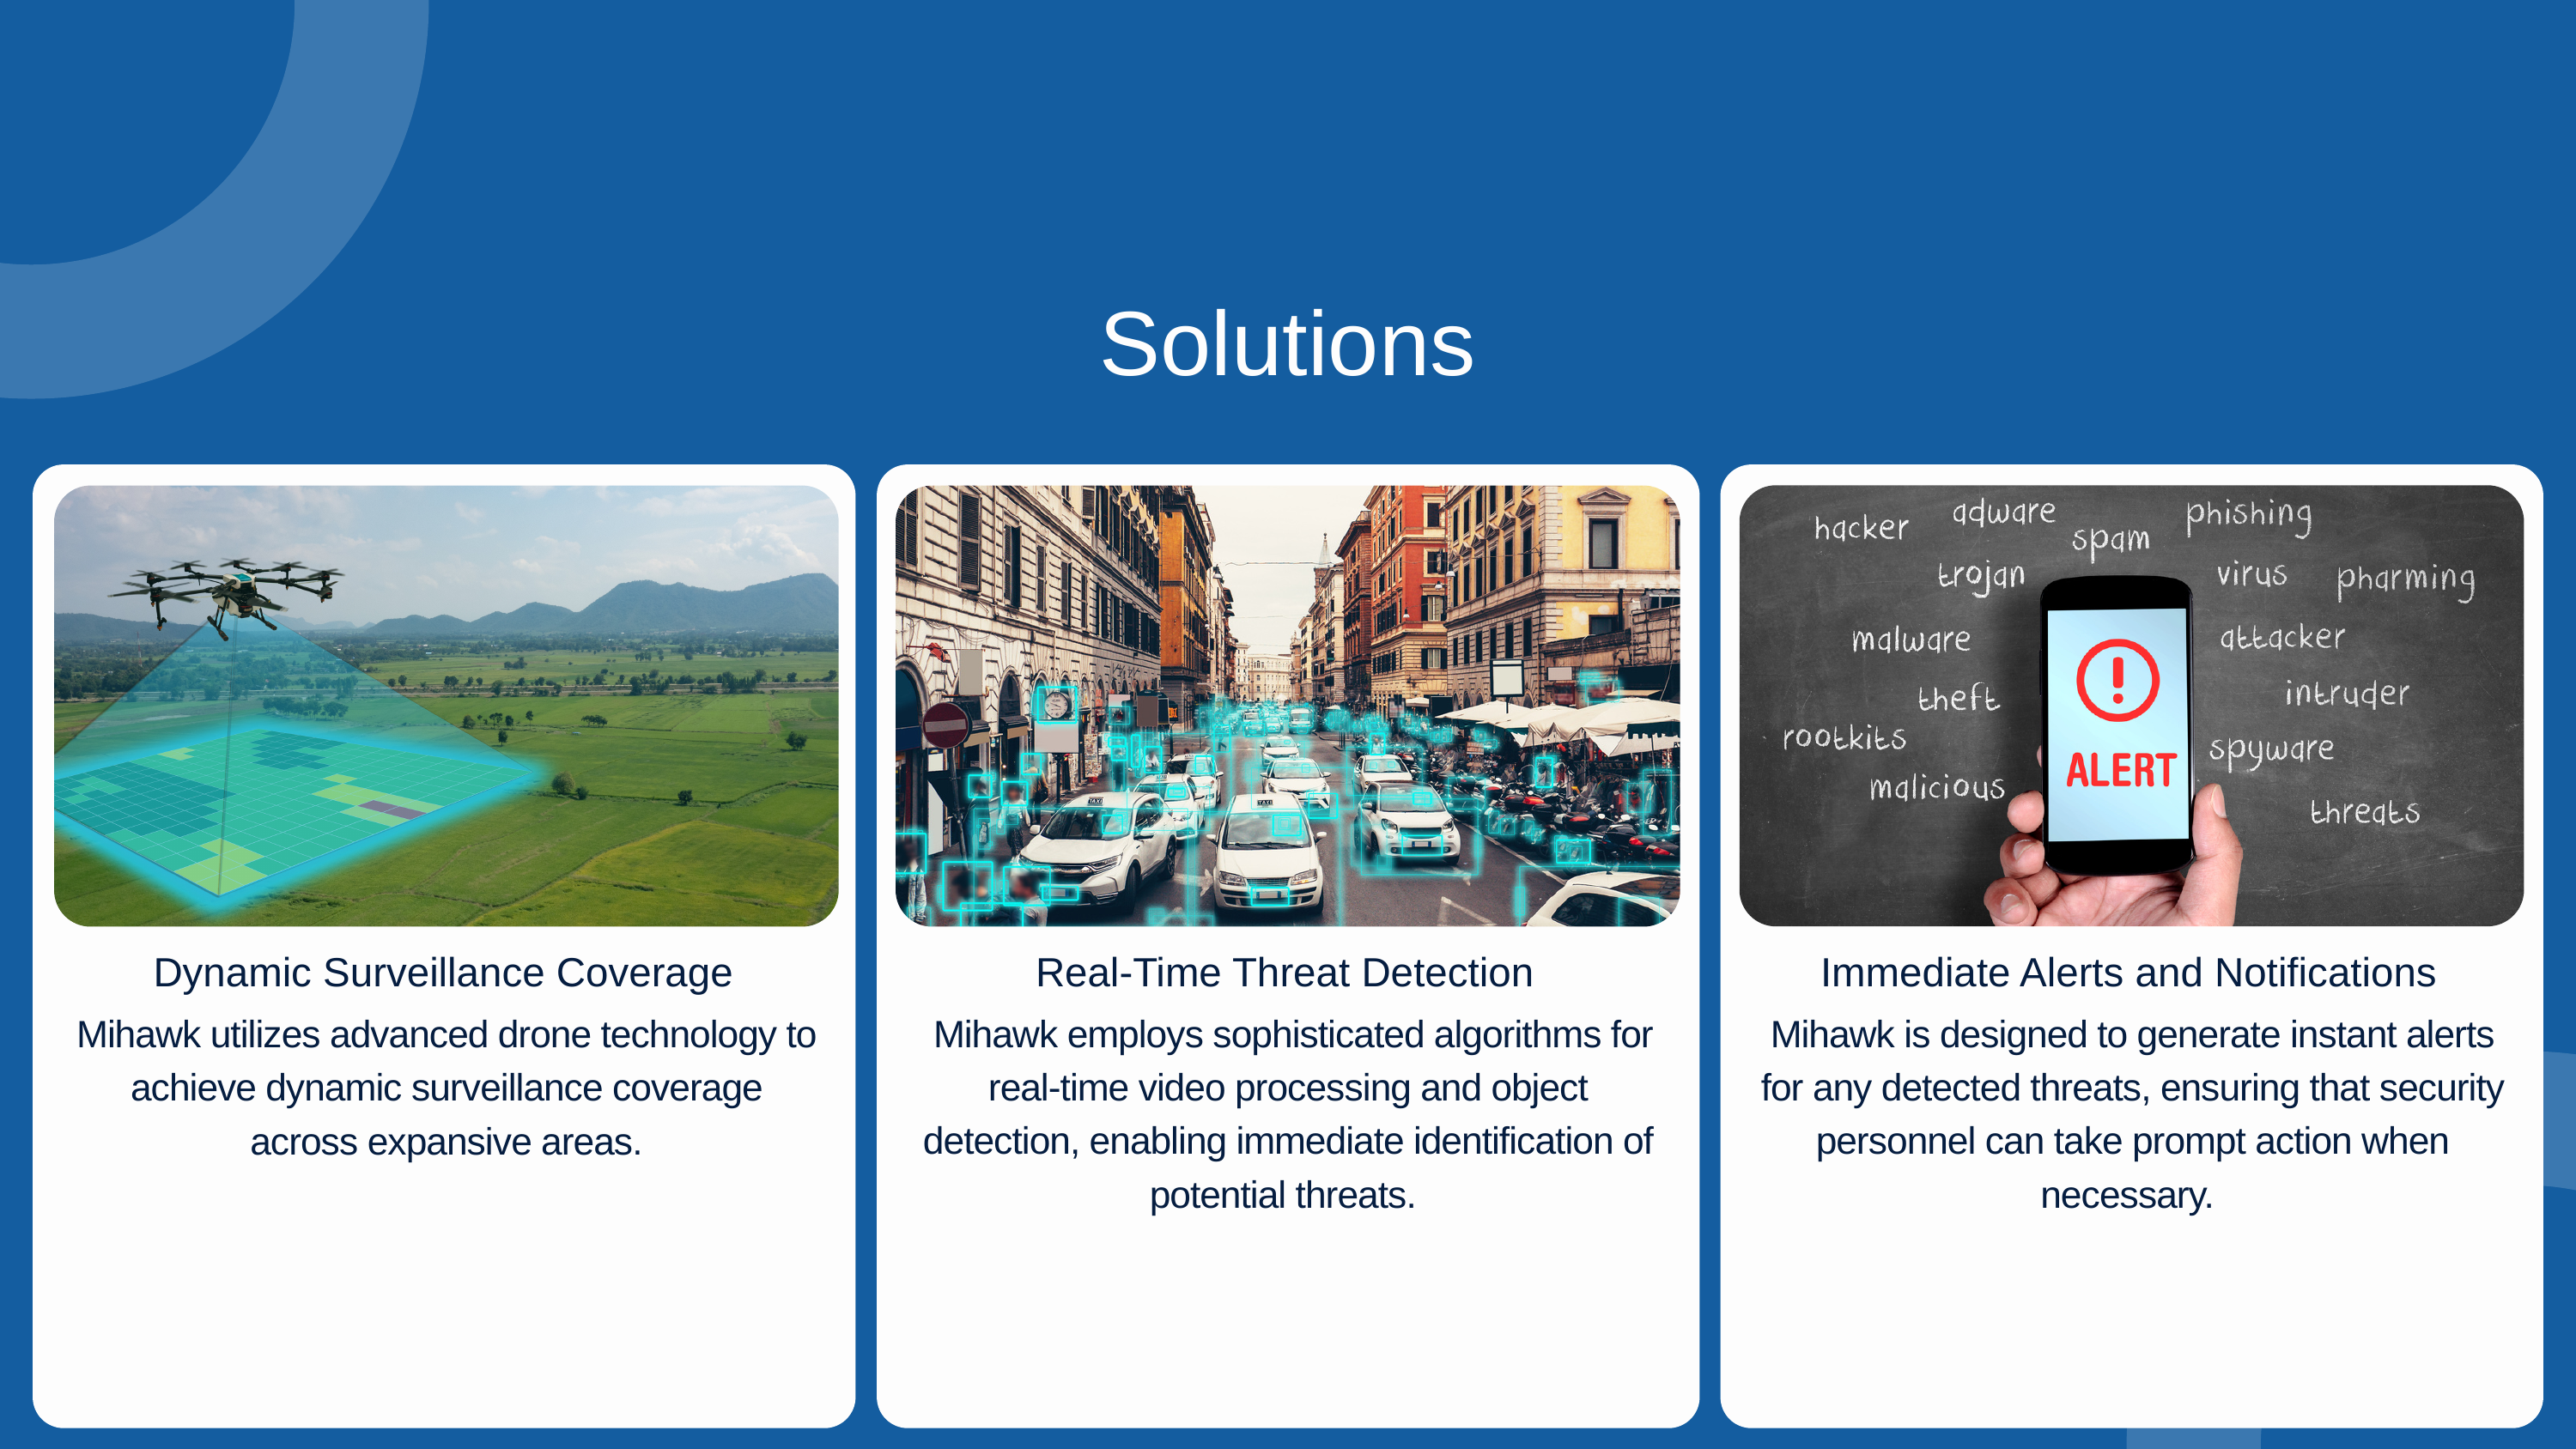

Solutions

Dynamic Surveillance Coverage
Real-Time Threat Detection
Immediate Alerts and Notifications

Mihawk utilizes advanced drone technology to achieve dynamic surveillance coverage across expansive areas.
 Mihawk employs sophisticated algorithms for real-time video processing and object detection, enabling immediate identification of potential threats.
Mihawk is designed to generate instant alerts for any detected threats, ensuring that security personnel can take prompt action when necessary.